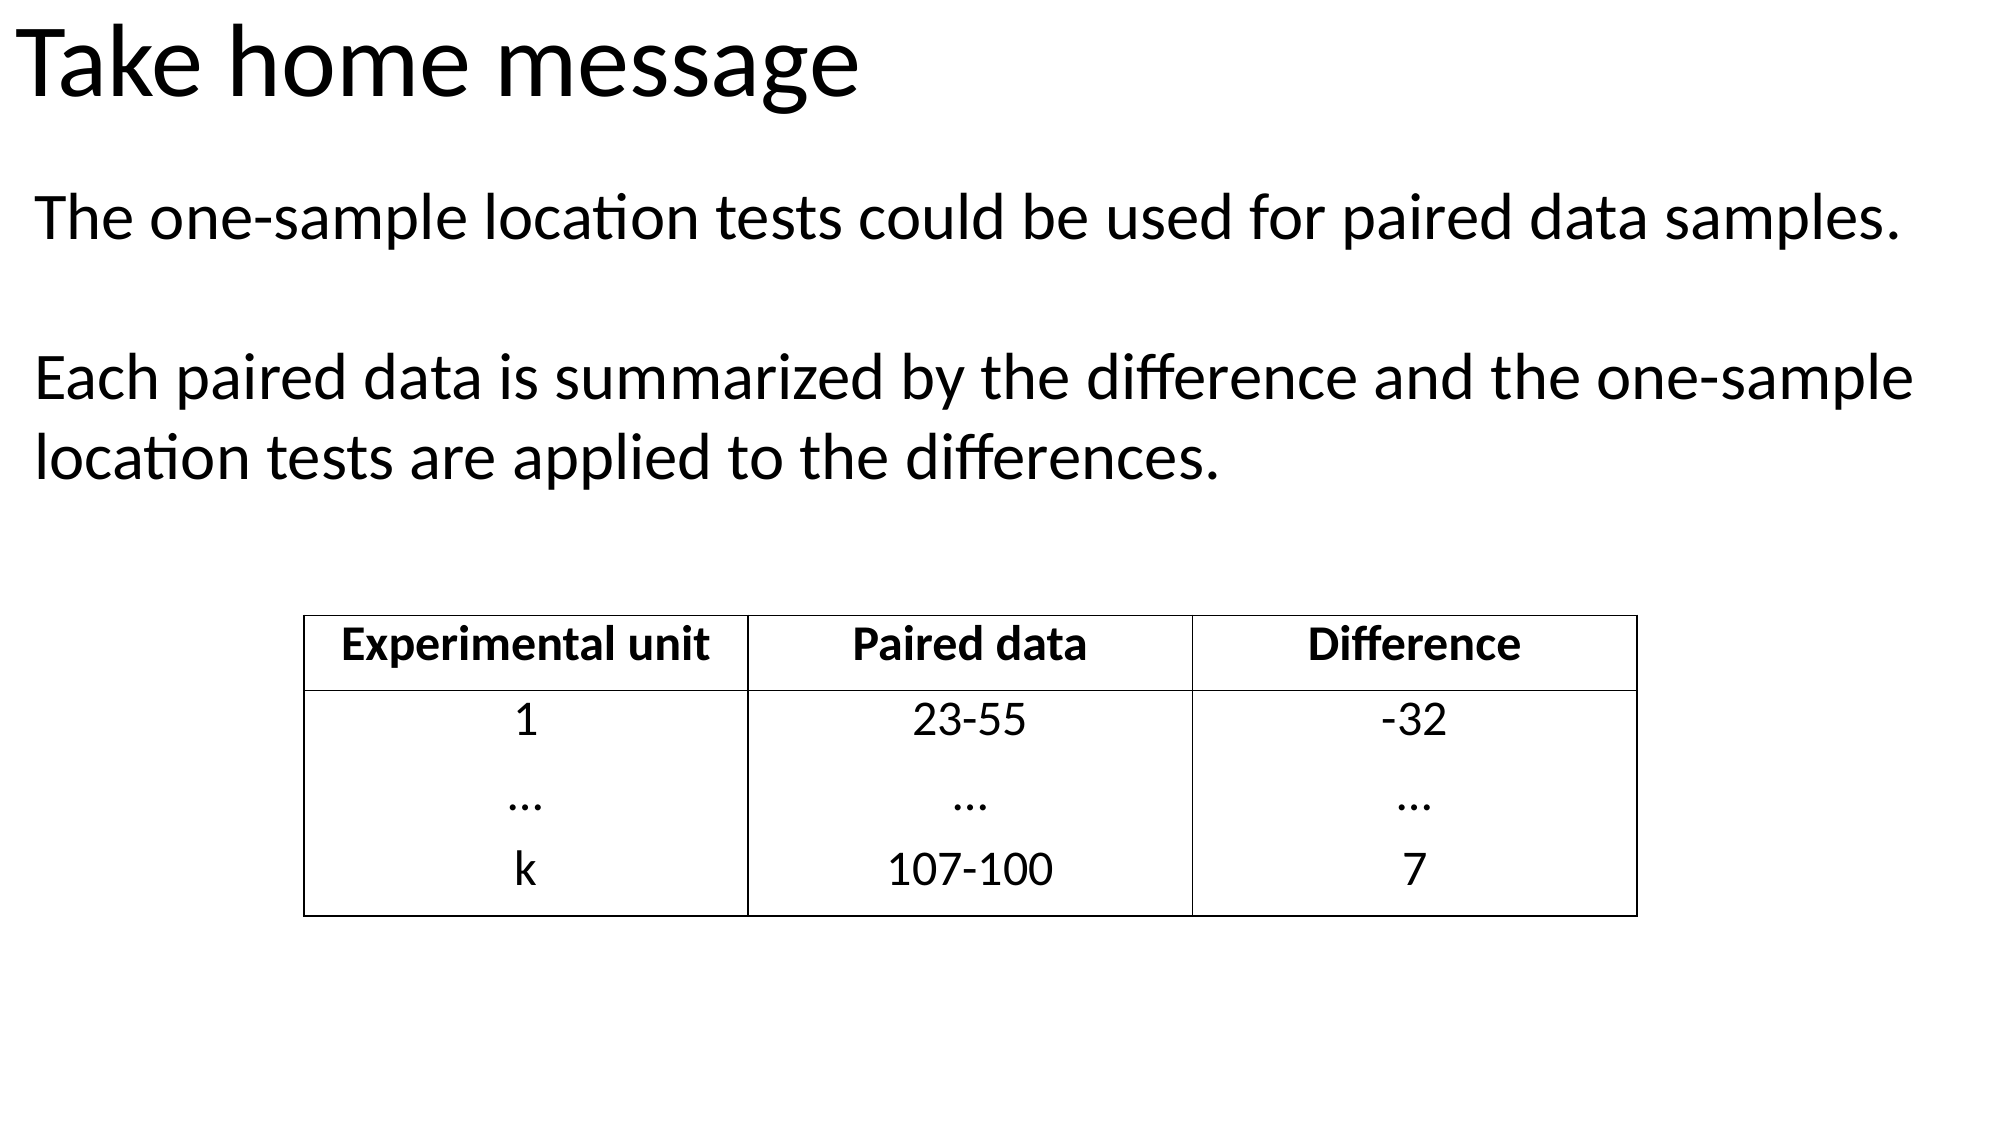

Take home message
The one-sample location tests could be used for paired data samples.

Each paired data is summarized by the difference and the one-sample location tests are applied to the differences.
| Experimental unit | Paired data | Difference |
| --- | --- | --- |
| 1 | 23-55 | -32 |
| … | … | … |
| k | 107-100 | 7 |